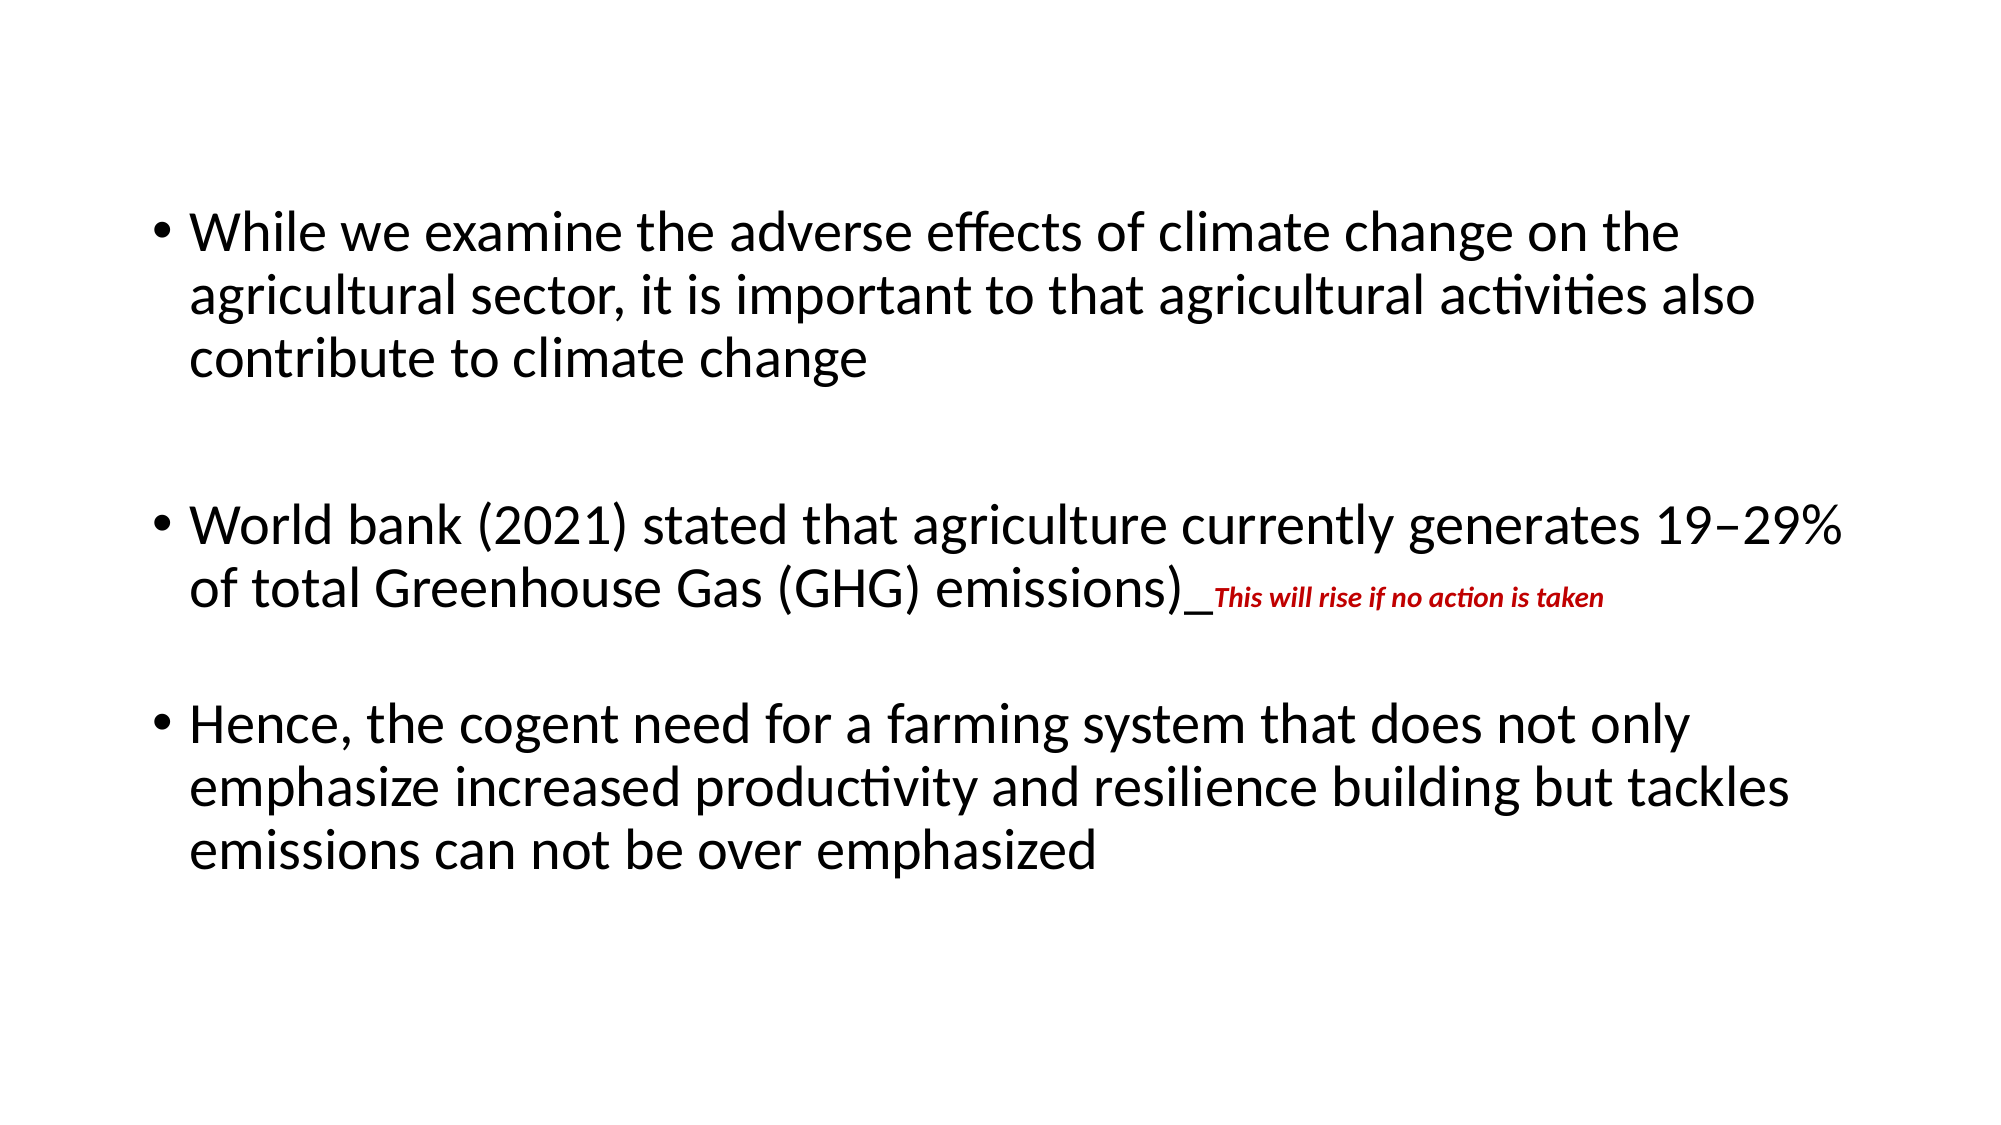

While we examine the adverse effects of climate change on the agricultural sector, it is important to that agricultural activities also contribute to climate change

World bank (2021) stated that agriculture currently generates 19–29% of total Greenhouse Gas (GHG) emissions)_This will rise if no action is taken

Hence, the cogent need for a farming system that does not only emphasize increased productivity and resilience building but tackles emissions can not be over emphasized